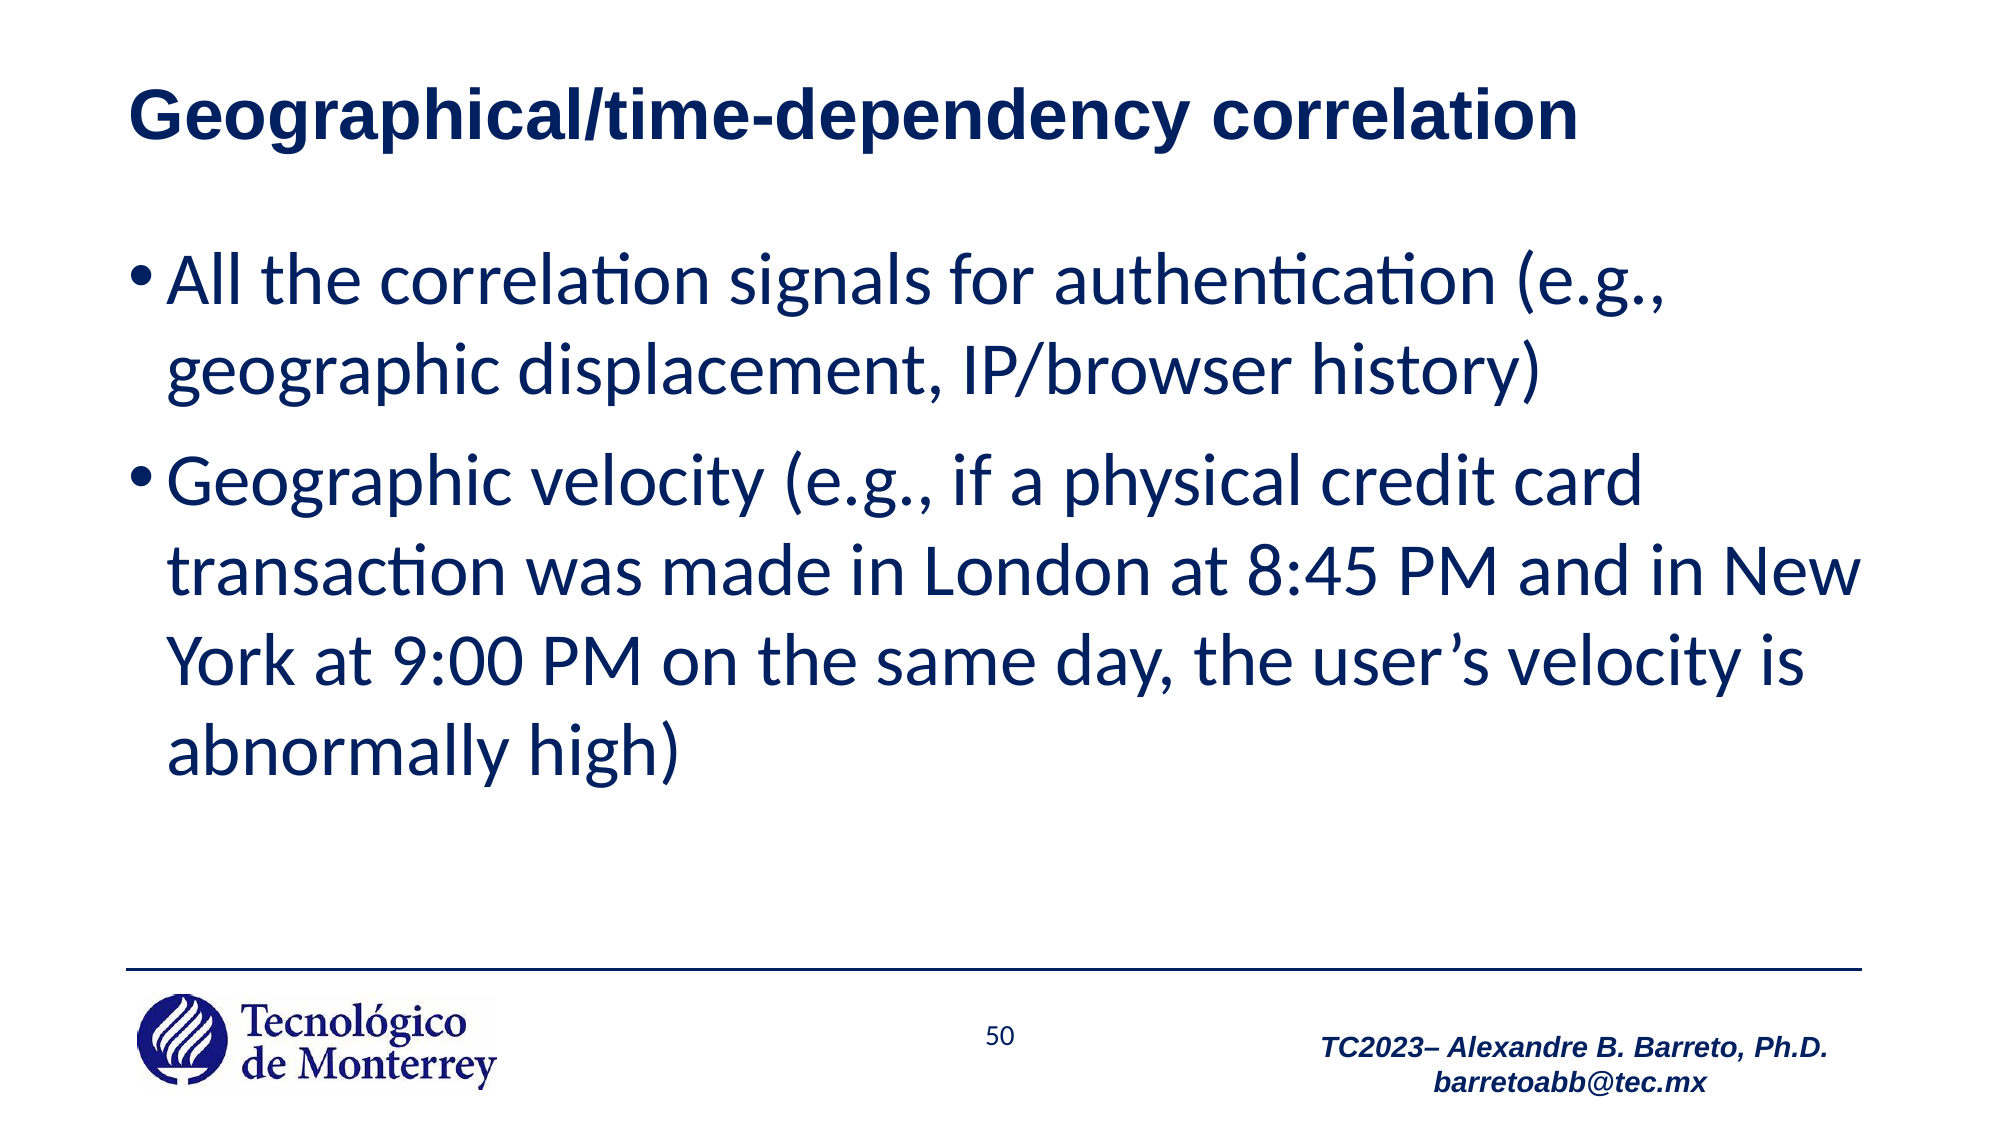

# Geographical/time-dependency correlation
All the correlation signals for authentication (e.g., geographic displacement, IP/browser history)
Geographic velocity (e.g., if a physical credit card transaction was made in London at 8:45 PM and in New York at 9:00 PM on the same day, the user’s velocity is abnormally high)